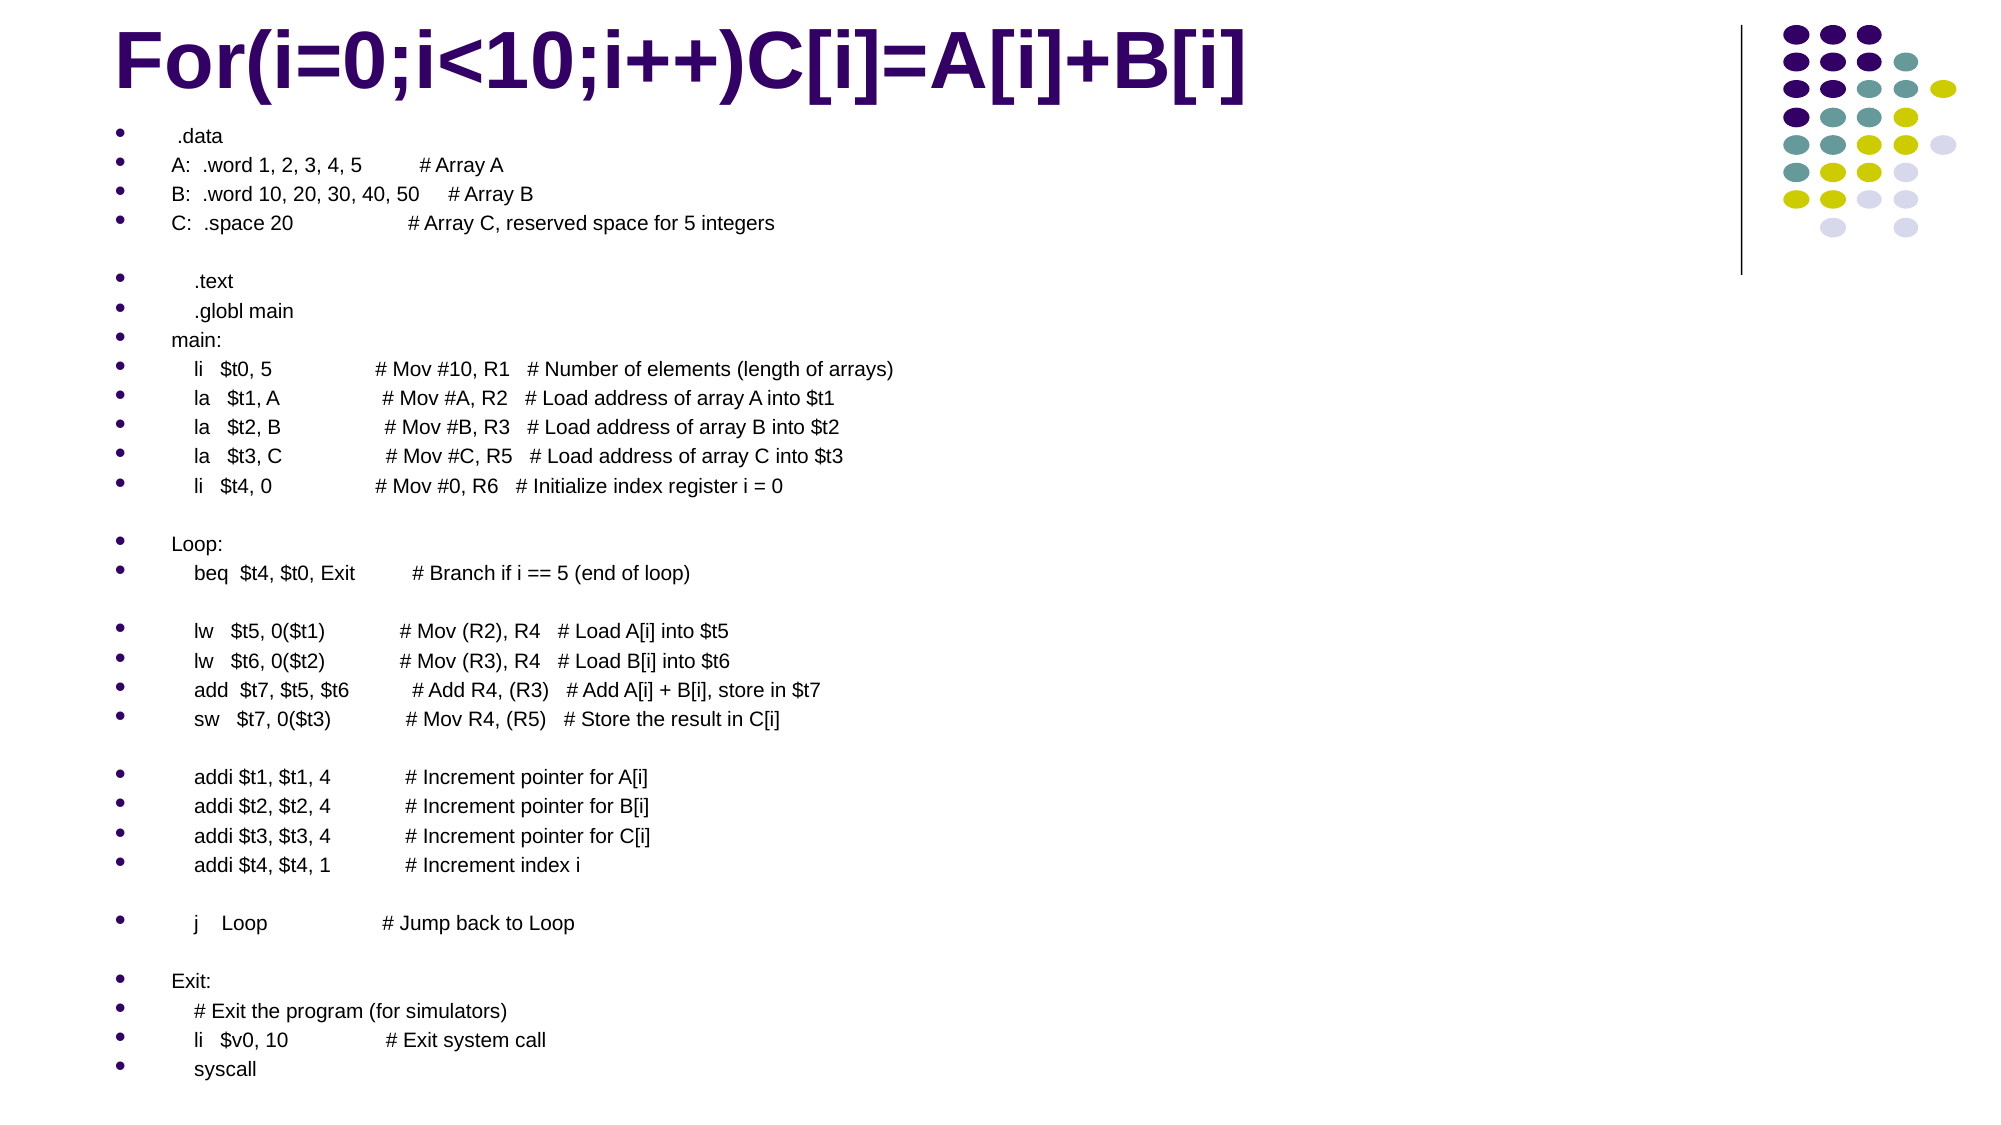

# For(i=0;i<10;i++)C[i]=A[i]+B[i]
 .data
A:  .word 1, 2, 3, 4, 5          # Array A
B:  .word 10, 20, 30, 40, 50     # Array B
C:  .space 20                    # Array C, reserved space for 5 integers

    .text
    .globl main
main:
    li   $t0, 5                  # Mov #10, R1   # Number of elements (length of arrays)
    la   $t1, A                  # Mov #A, R2   # Load address of array A into $t1
    la   $t2, B                  # Mov #B, R3   # Load address of array B into $t2
    la   $t3, C                  # Mov #C, R5   # Load address of array C into $t3
    li   $t4, 0                  # Mov #0, R6   # Initialize index register i = 0

Loop:
    beq  $t4, $t0, Exit          # Branch if i == 5 (end of loop)

    lw   $t5, 0($t1)             # Mov (R2), R4   # Load A[i] into $t5
    lw   $t6, 0($t2)             # Mov (R3), R4   # Load B[i] into $t6
    add  $t7, $t5, $t6           # Add R4, (R3)   # Add A[i] + B[i], store in $t7
    sw   $t7, 0($t3)             # Mov R4, (R5)   # Store the result in C[i]

    addi $t1, $t1, 4             # Increment pointer for A[i]
    addi $t2, $t2, 4             # Increment pointer for B[i]
    addi $t3, $t3, 4             # Increment pointer for C[i]
    addi $t4, $t4, 1             # Increment index i

    j    Loop                    # Jump back to Loop

Exit:
    # Exit the program (for simulators)
    li   $v0, 10                 # Exit system call
    syscall